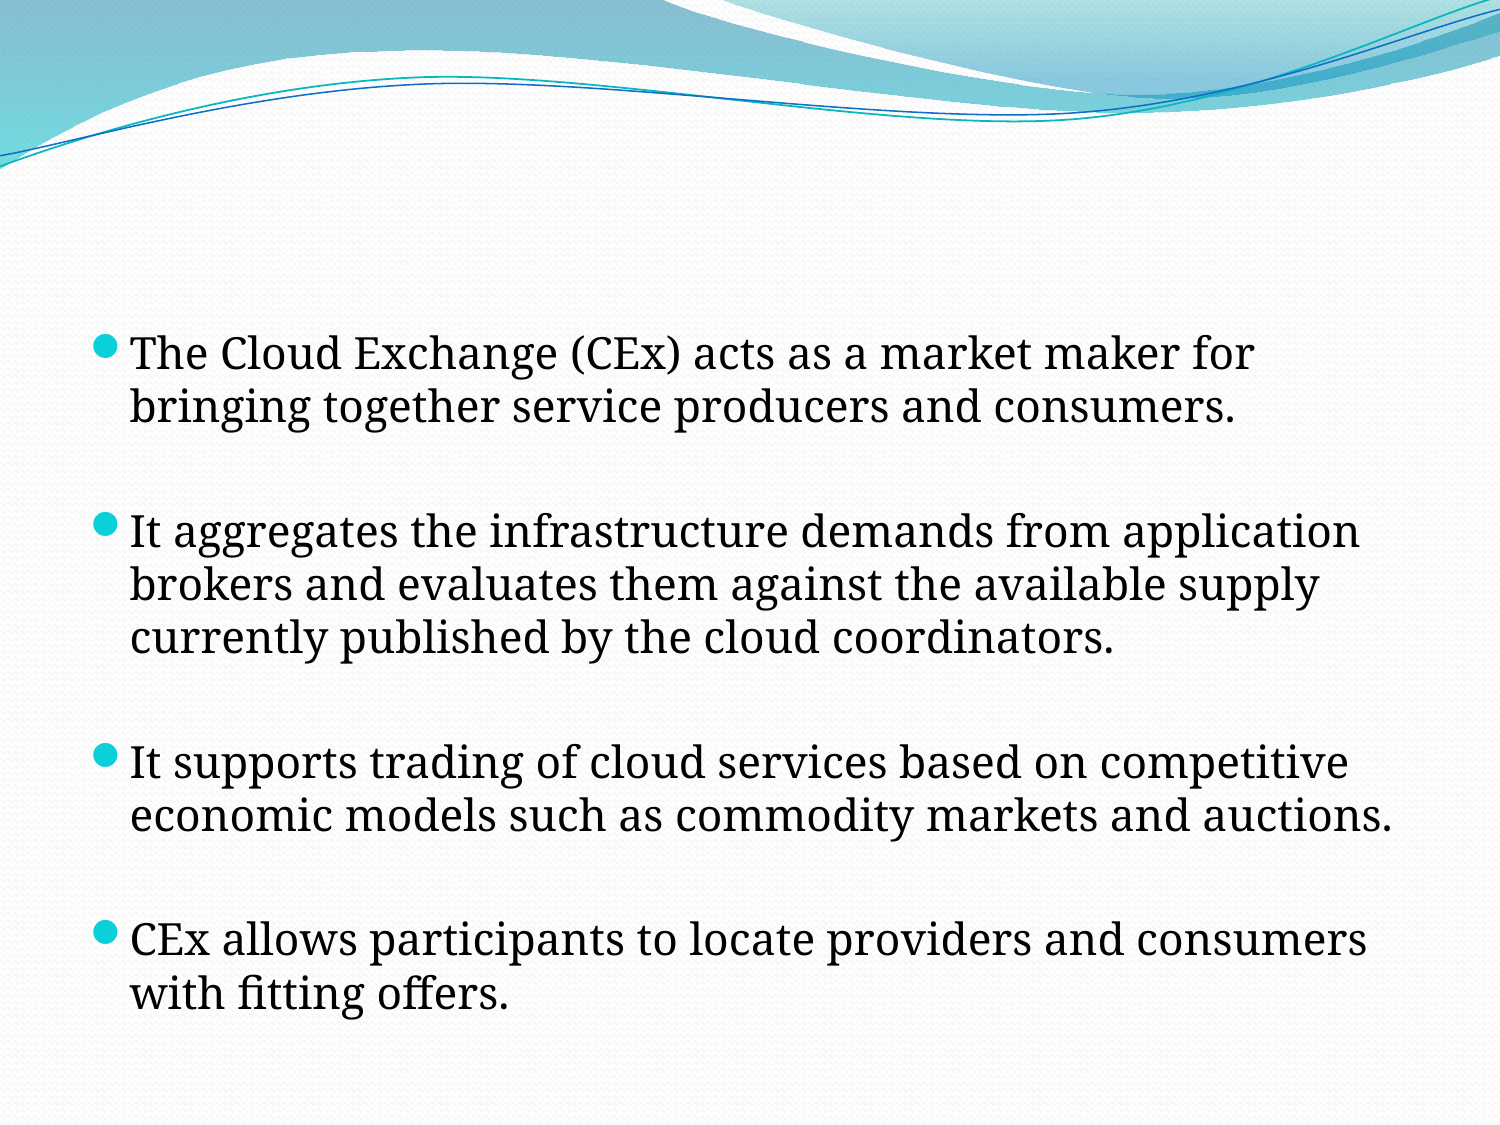

#
The Cloud Exchange (CEx) acts as a market maker for bringing together service producers and consumers.

It aggregates the infrastructure demands from application brokers and evaluates them against the available supply currently published by the cloud coordinators.

It supports trading of cloud services based on competitive economic models such as commodity markets and auctions.

CEx allows participants to locate providers and consumers with fitting offers.